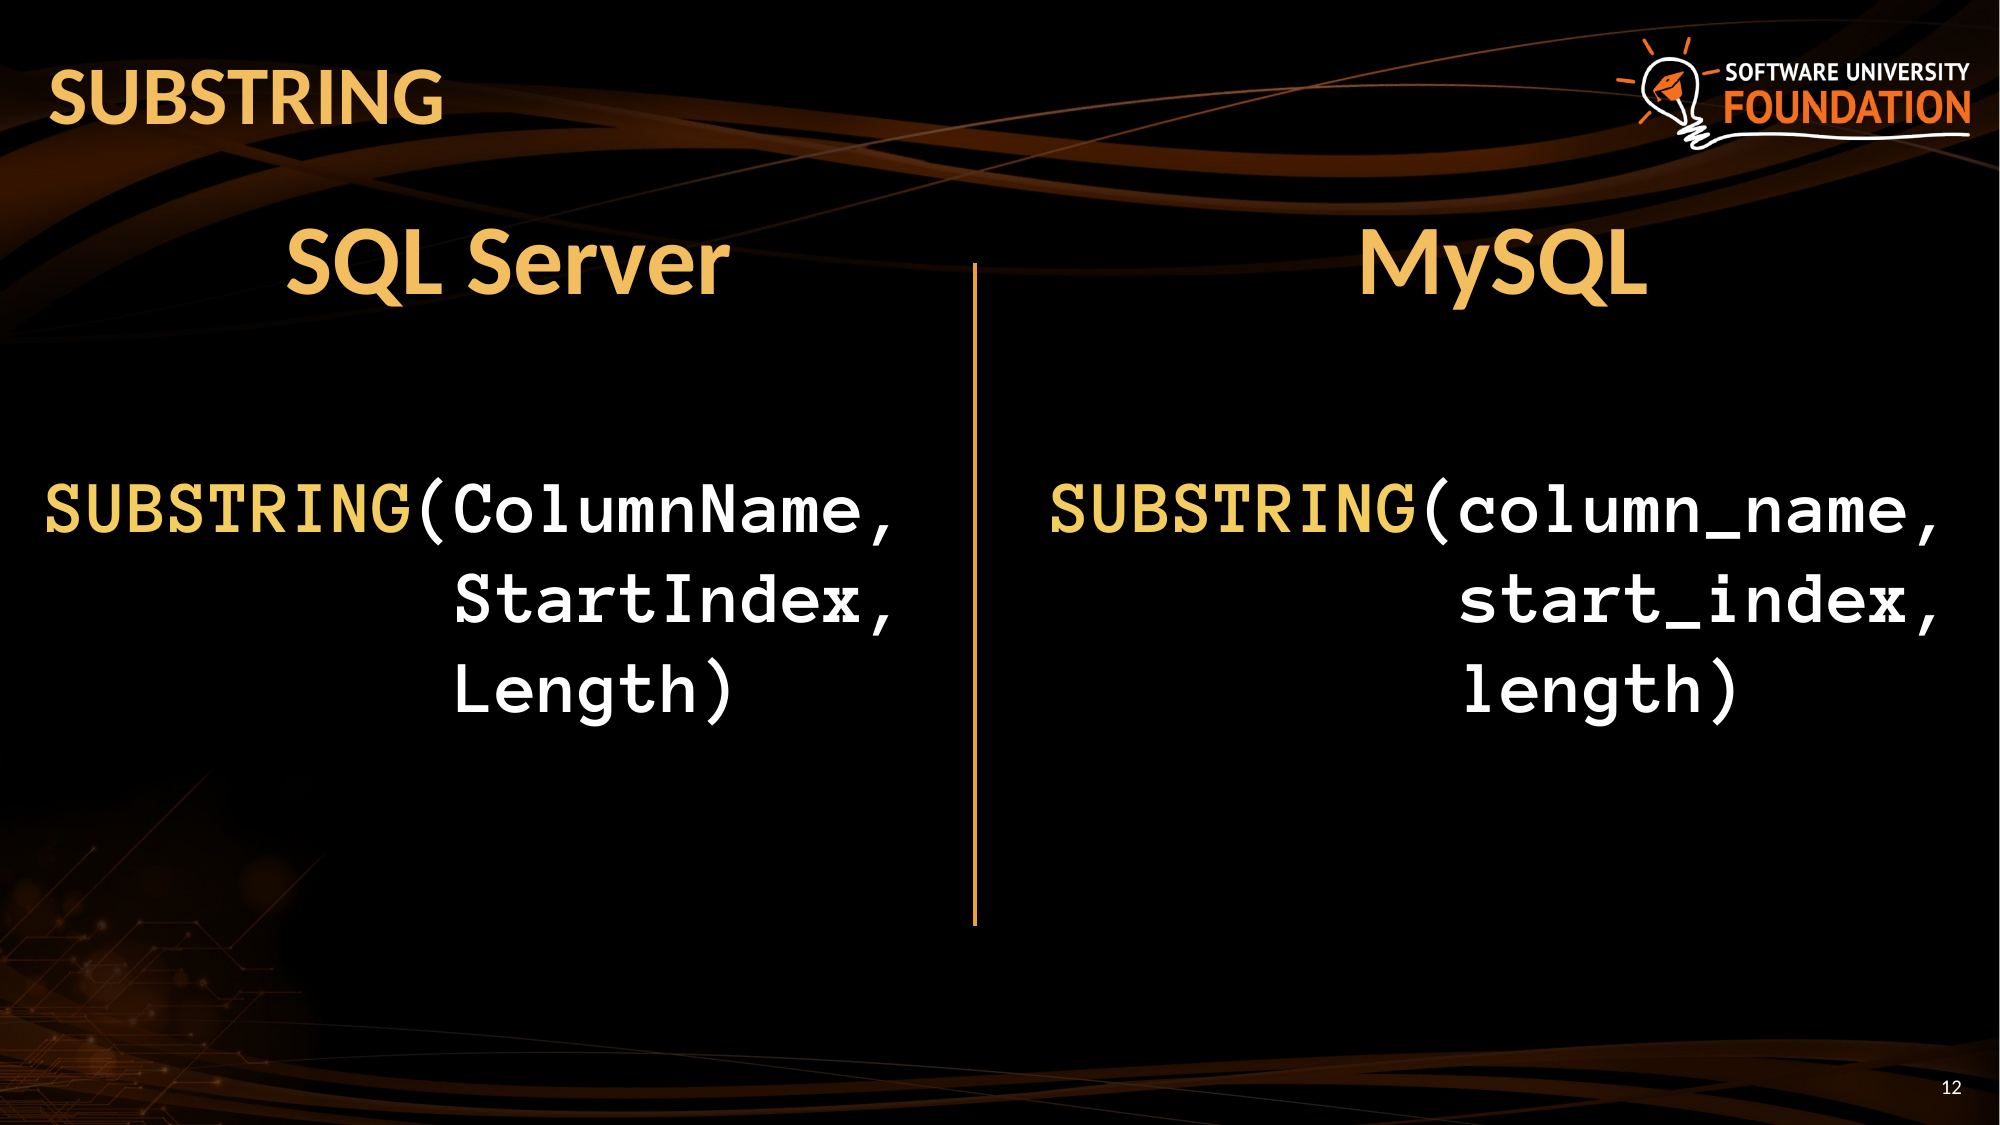

# SUBSTRING
MySQL

SQL Server

SUBSTRING(ColumnName,
          StartIndex,
          Length)
SUBSTRING(column_name,
          start_index,
          length)
12